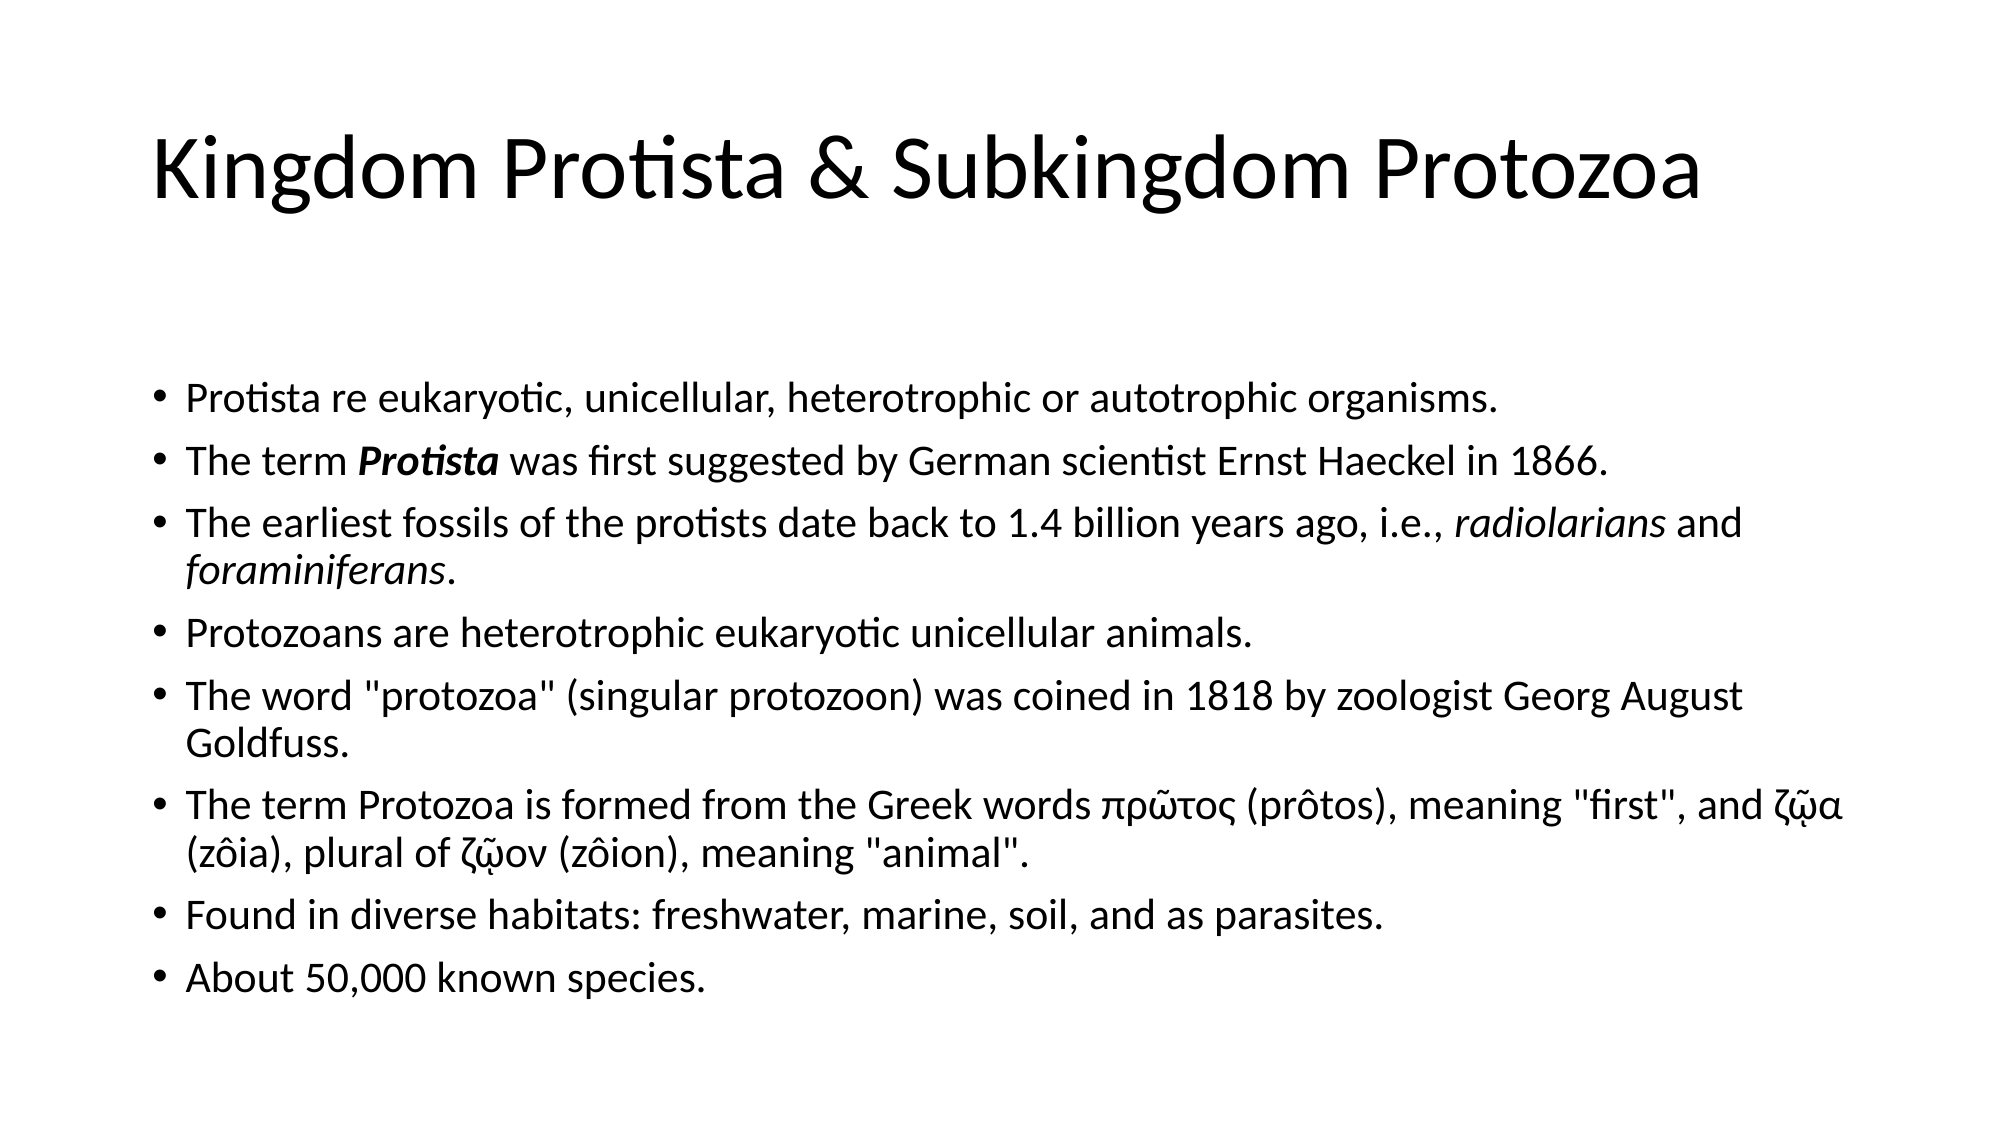

# Kingdom Protista & Subkingdom Protozoa

Protista re eukaryotic, unicellular, heterotrophic or autotrophic organisms.
The term Protista was first suggested by German scientist Ernst Haeckel in 1866.
The earliest fossils of the protists date back to 1.4 billion years ago, i.e., radiolarians and  foraminiferans.
Protozoans are heterotrophic eukaryotic unicellular animals.
The word "protozoa" (singular protozoon) was coined in 1818 by zoologist Georg August Goldfuss.
The term Protozoa is formed from the Greek words πρῶτος (prôtos), meaning "first", and ζῷα (zôia), plural of ζῷον (zôion), meaning "animal".
Found in diverse habitats: freshwater, marine, soil, and as parasites.
About 50,000 known species.